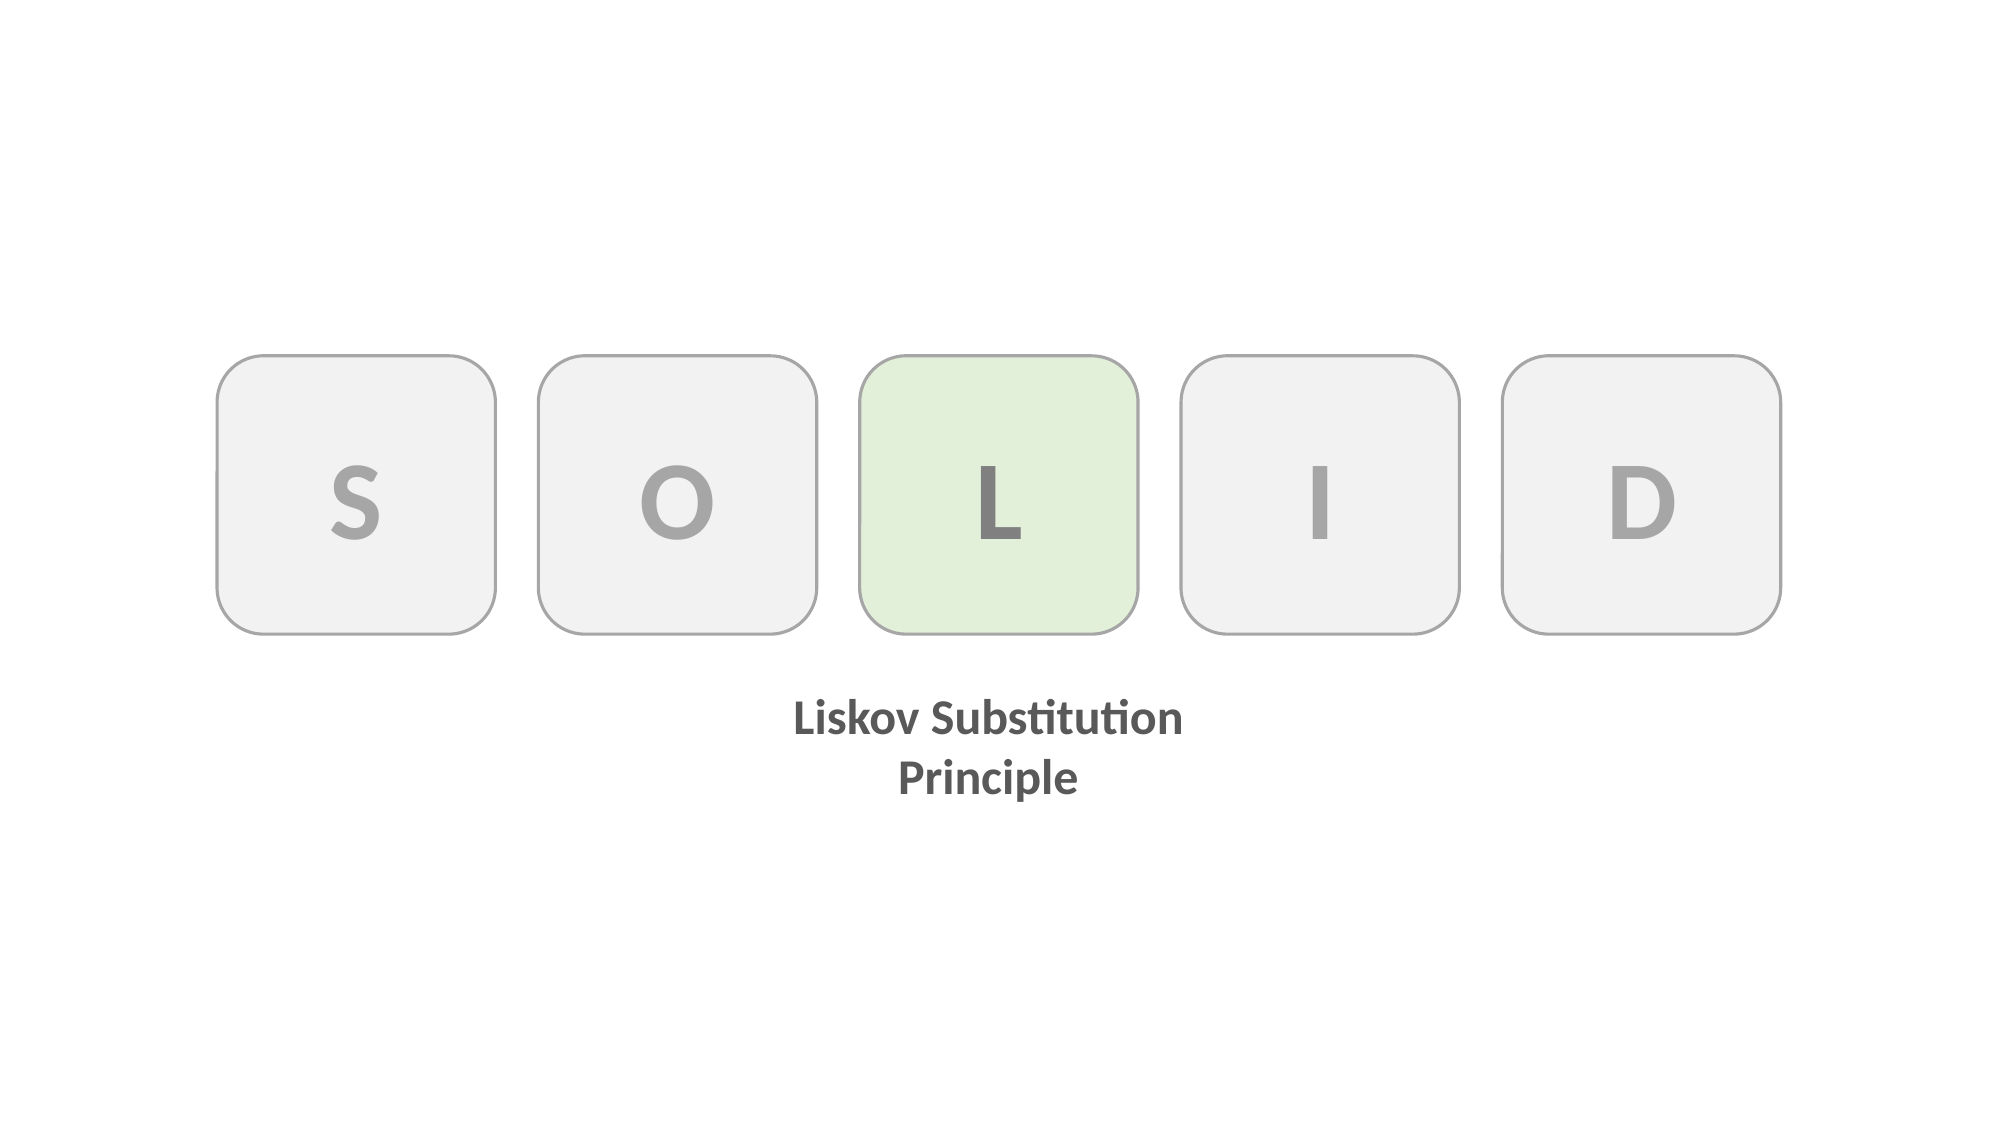

S
O
L
I
D
Liskov Substitution
Principle